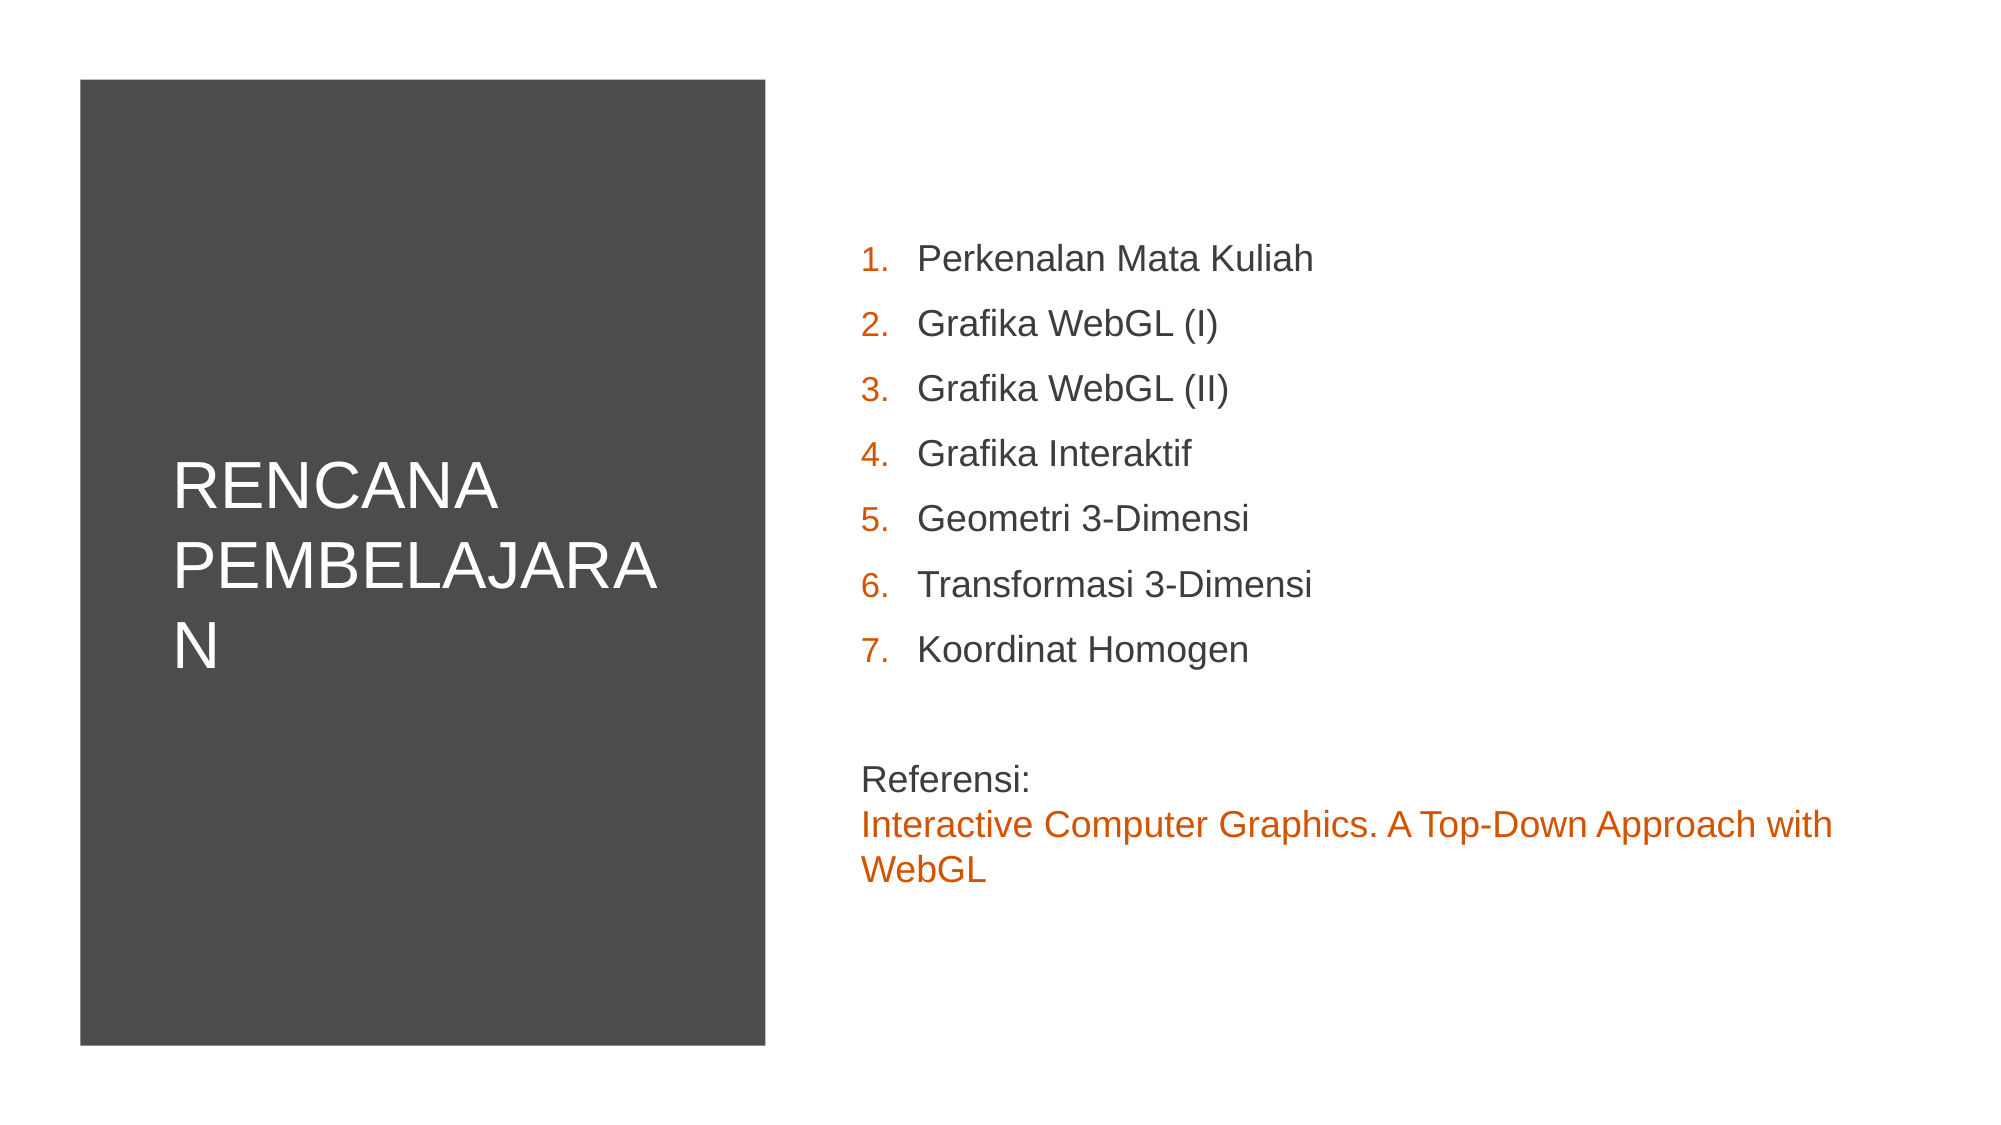

# Rencana Pembelajaran
Perkenalan Mata Kuliah
Grafika WebGL (I)
Grafika WebGL (II)
Grafika Interaktif
Geometri 3-Dimensi
Transformasi 3-Dimensi
Koordinat Homogen

Referensi:
Interactive Computer Graphics. A Top-Down Approach with WebGL
5